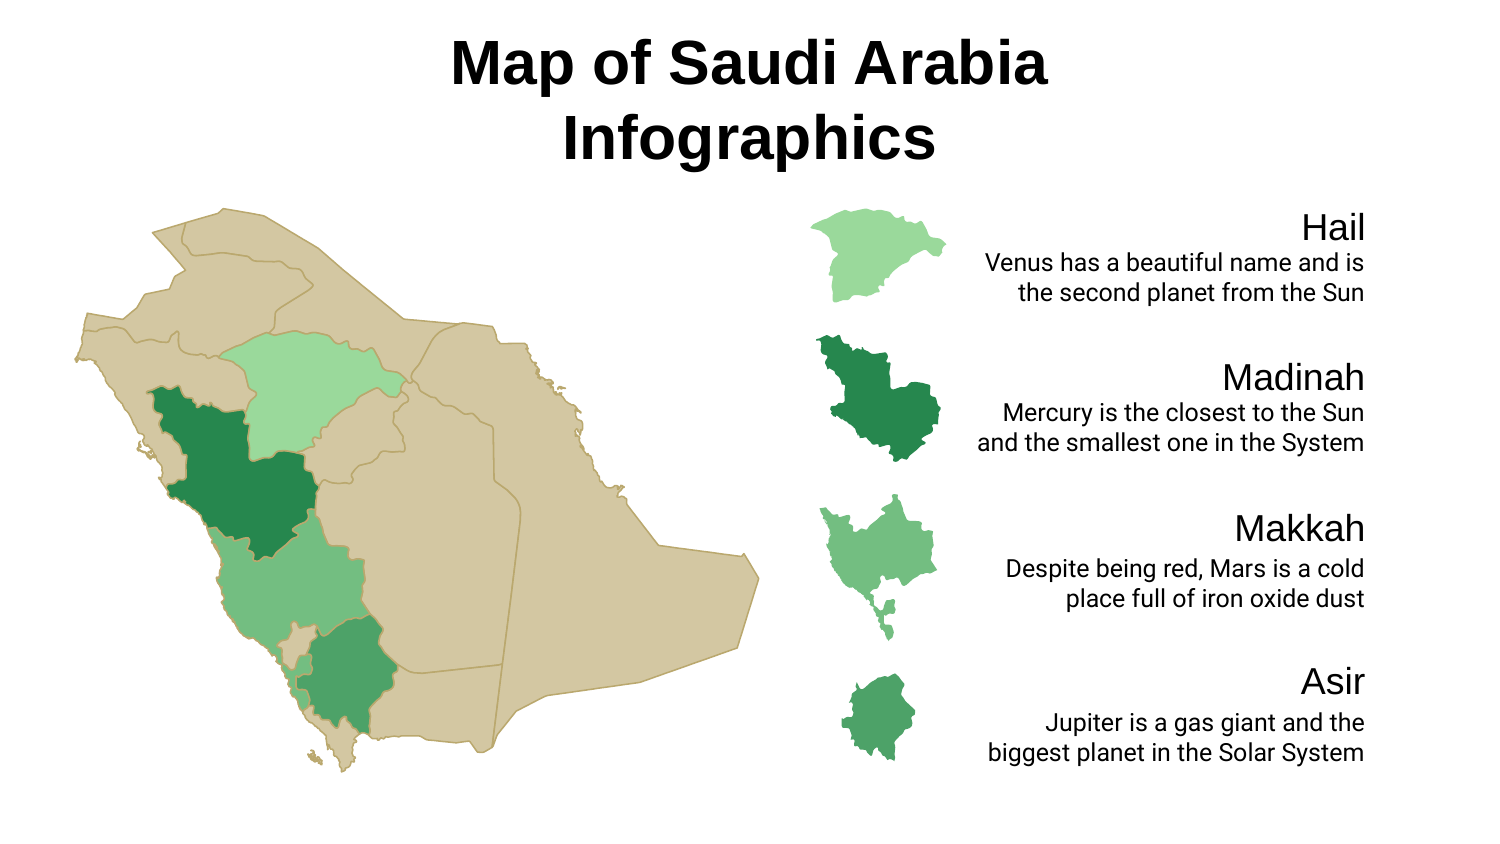

# Map of Saudi Arabia Infographics
Hail

Venus has a beautiful name and is the second planet from the Sun

Madinah
Mercury is the closest to the Sun and the smallest one in the System

Makkah
Despite being red, Mars is a cold place full of iron oxide dust
Asir

Jupiter is a gas giant and the biggest planet in the Solar System